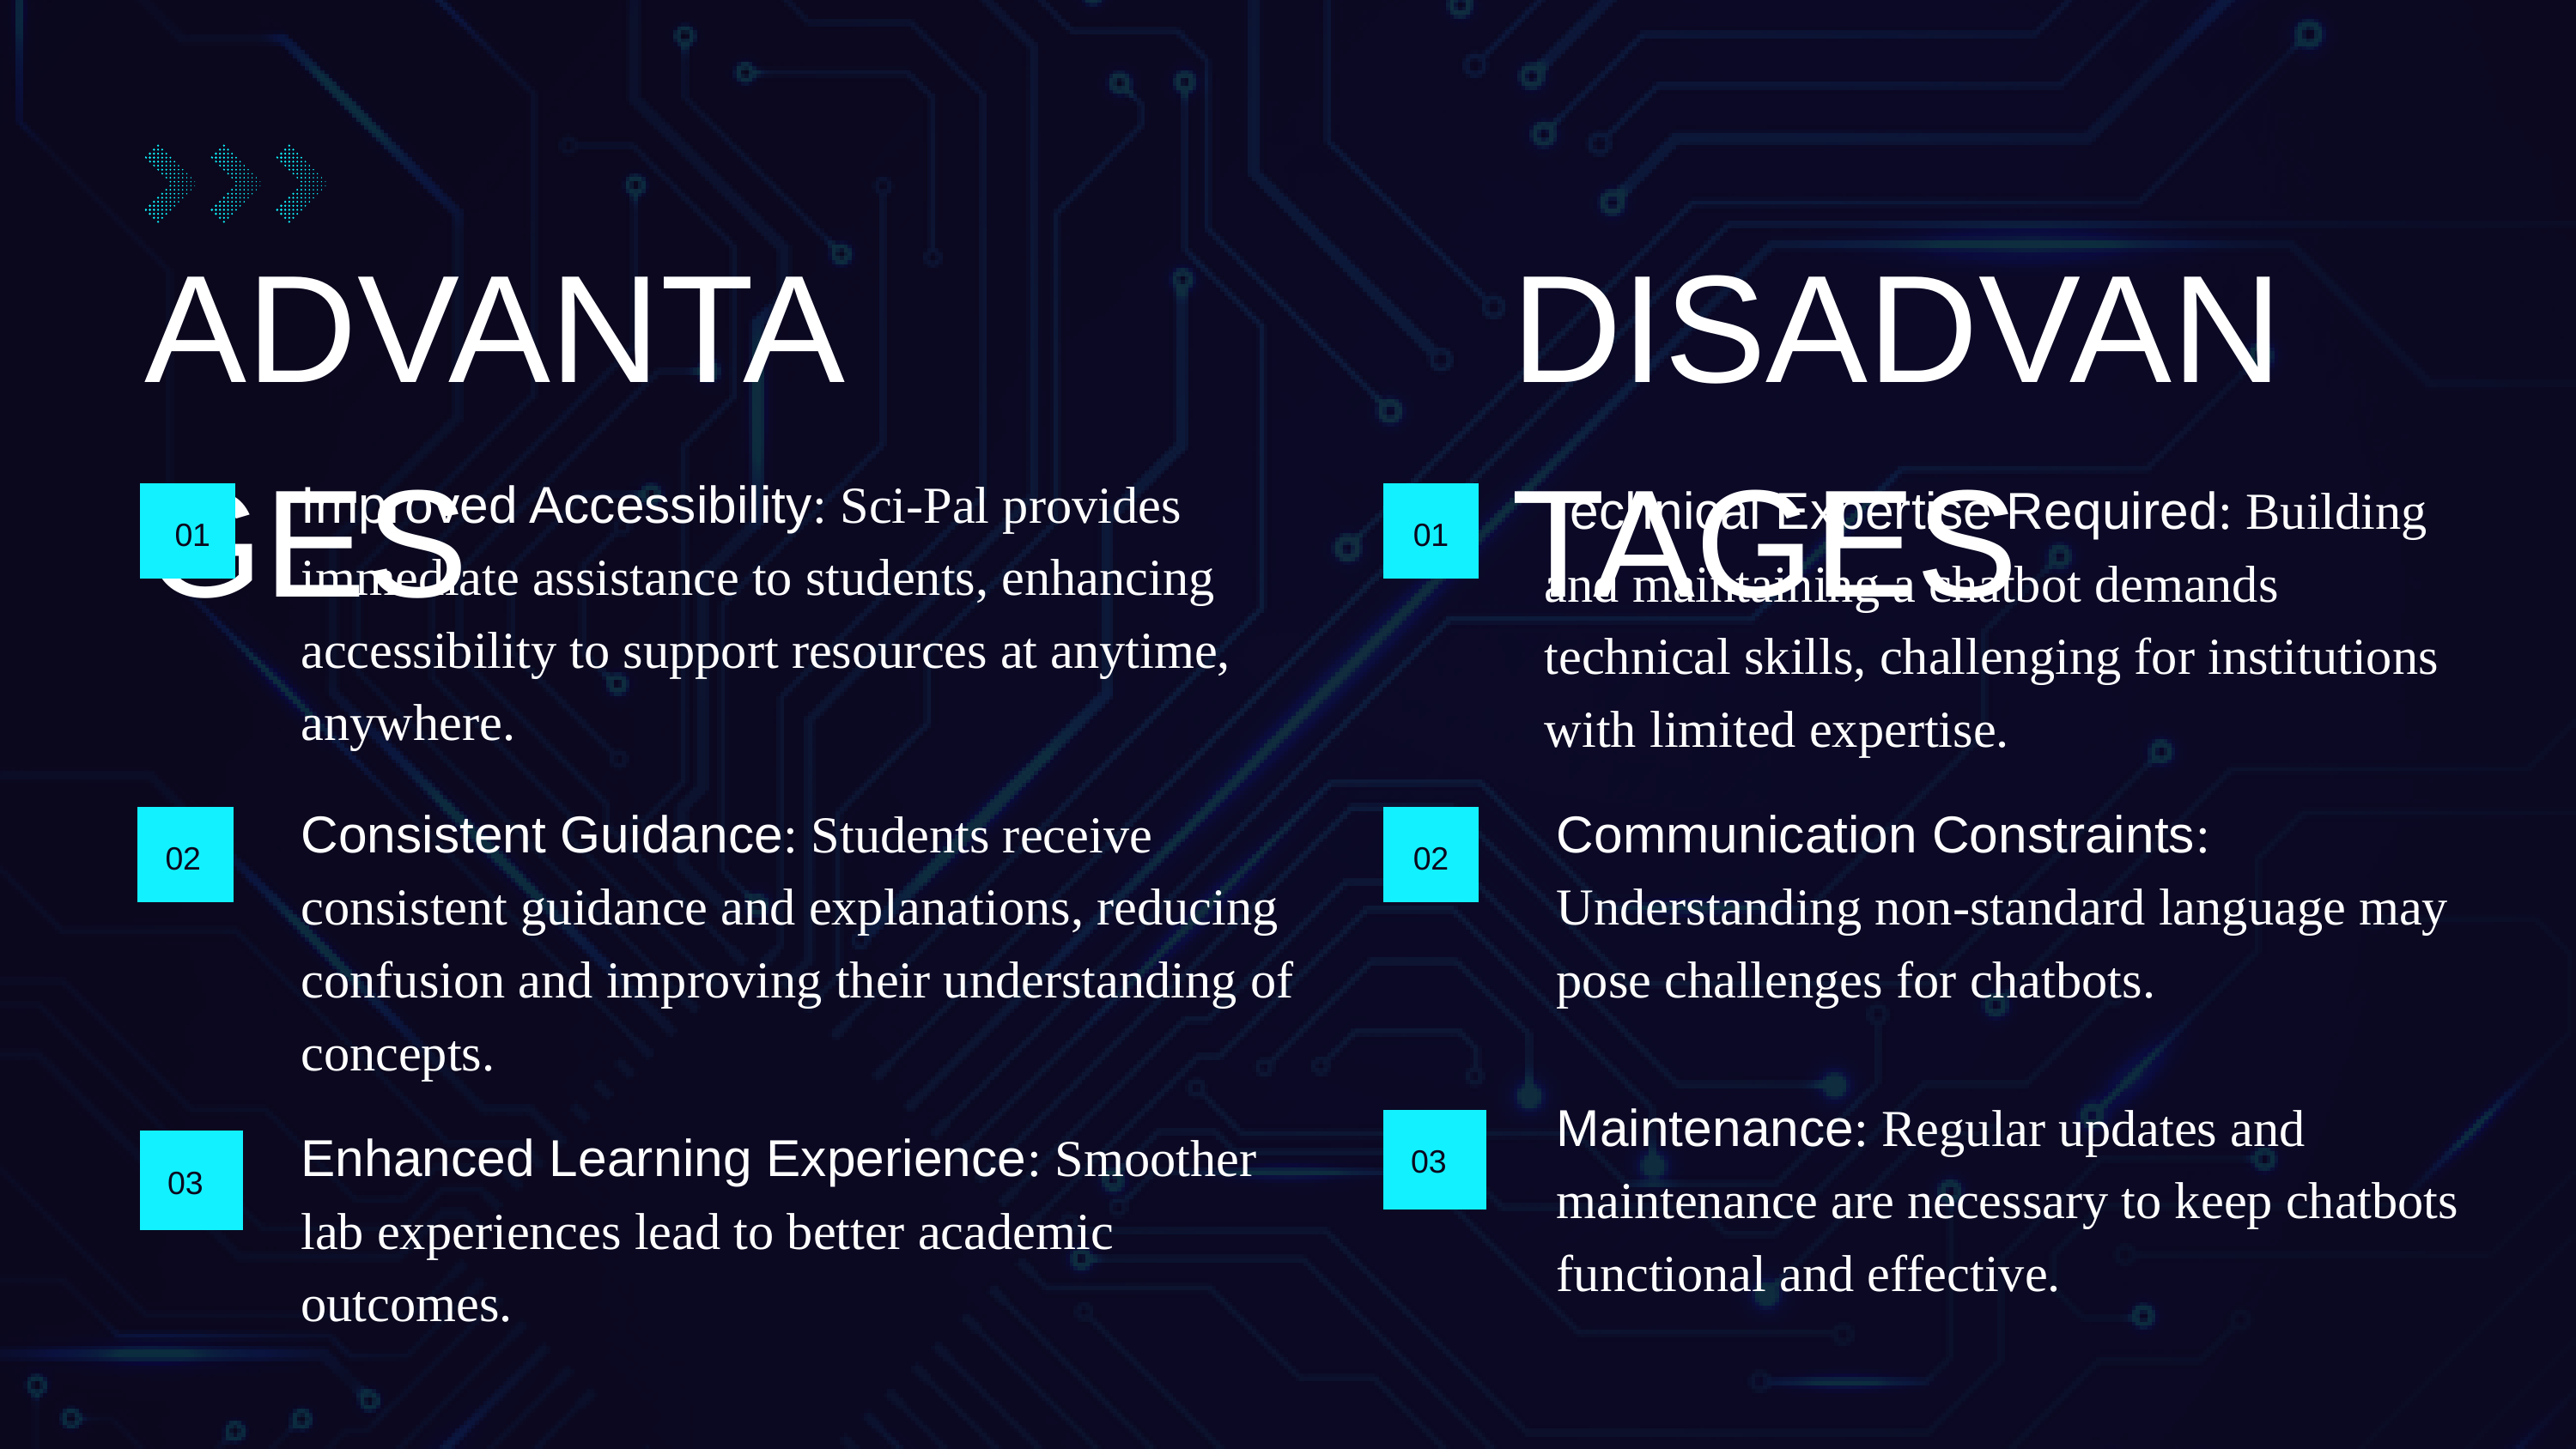

ADVANTAGES
DISADVANTAGES
Improved Accessibility: Sci-Pal provides immediate assistance to students, enhancing accessibility to support resources at anytime, anywhere.
Technical Expertise Required: Building and maintaining a chatbot demands technical skills, challenging for institutions with limited expertise.

01
01
Consistent Guidance: Students receive consistent guidance and explanations, reducing confusion and improving their understanding of concepts.
Communication Constraints: Understanding non-standard language may pose challenges for chatbots.

02
02
Maintenance: Regular updates and maintenance are necessary to keep chatbots functional and effective.

Enhanced Learning Experience: Smoother lab experiences lead to better academic outcomes.

03
03